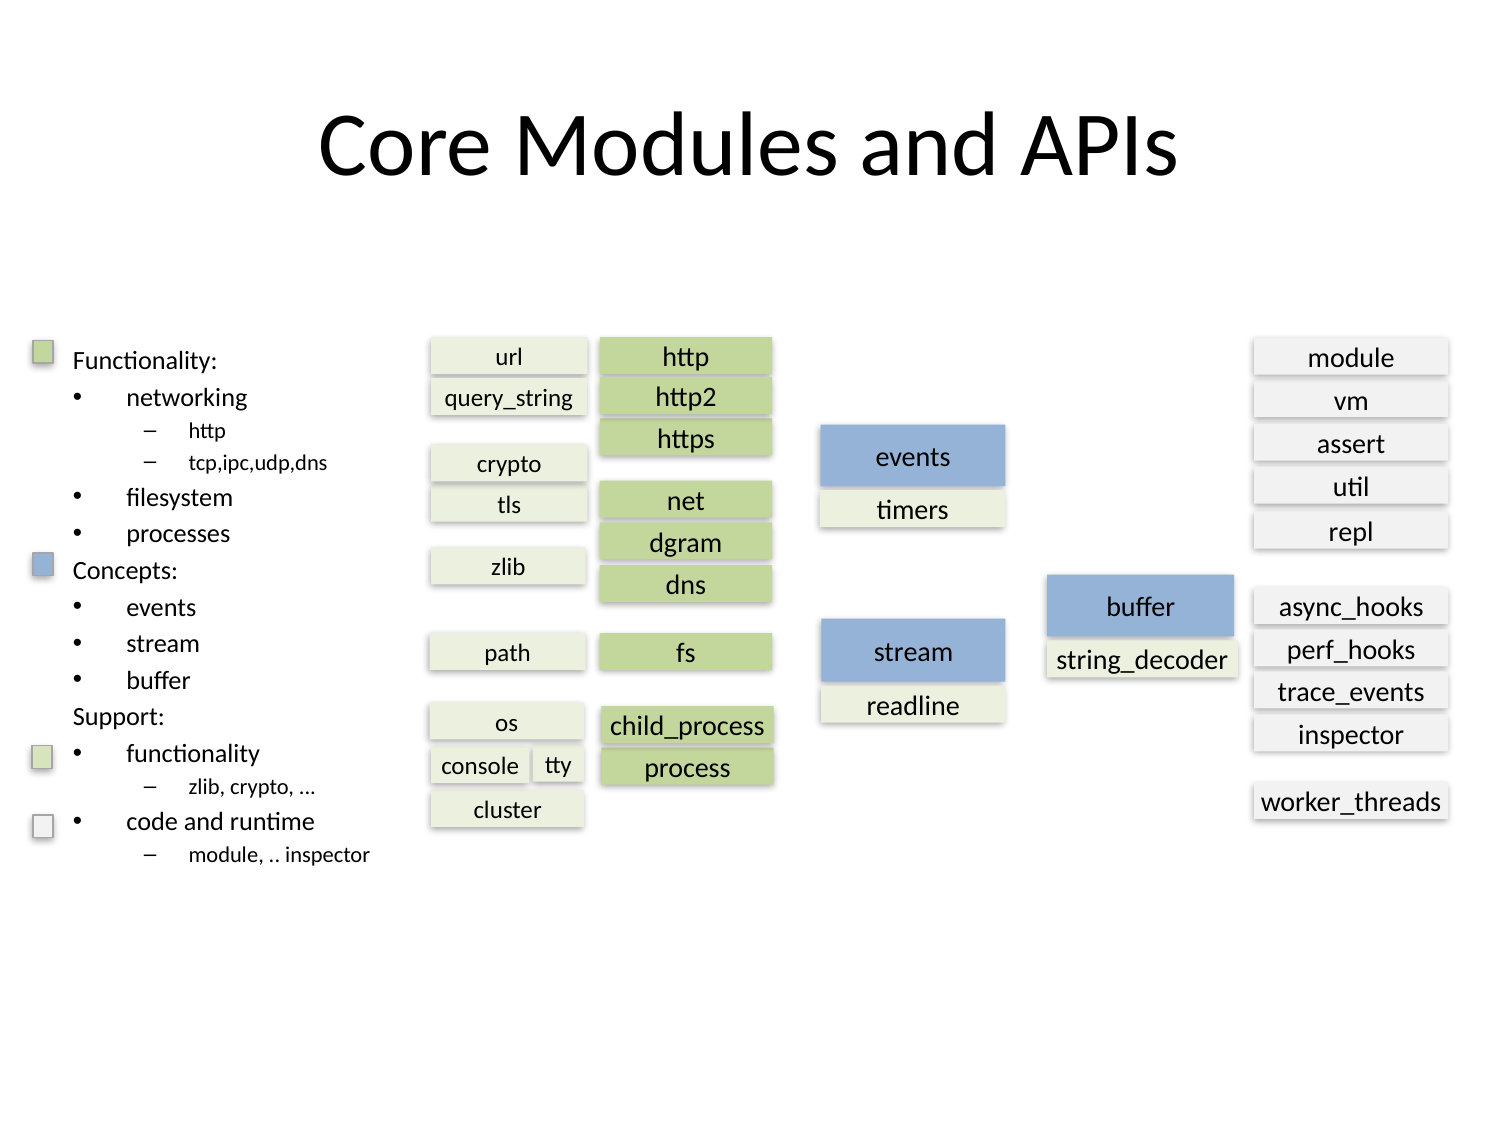

# Core Modules and APIs
Functionality:
networking
http
tcp,ipc,udp,dns
filesystem
processes
Concepts:
events
stream
buffer
Support:
functionality
zlib, crypto, ...
code and runtime
module, .. inspector

url
http
module

http2
query_string
vm
https
assert
events
crypto
util
net
tls
timers
repl
dgram
zlib

dns
buffer
async_hooks
stream
perf_hooks
path
fs
string_decoder
trace_events
readline
os
child_process
inspector
tty

console
process
worker_threads
cluster